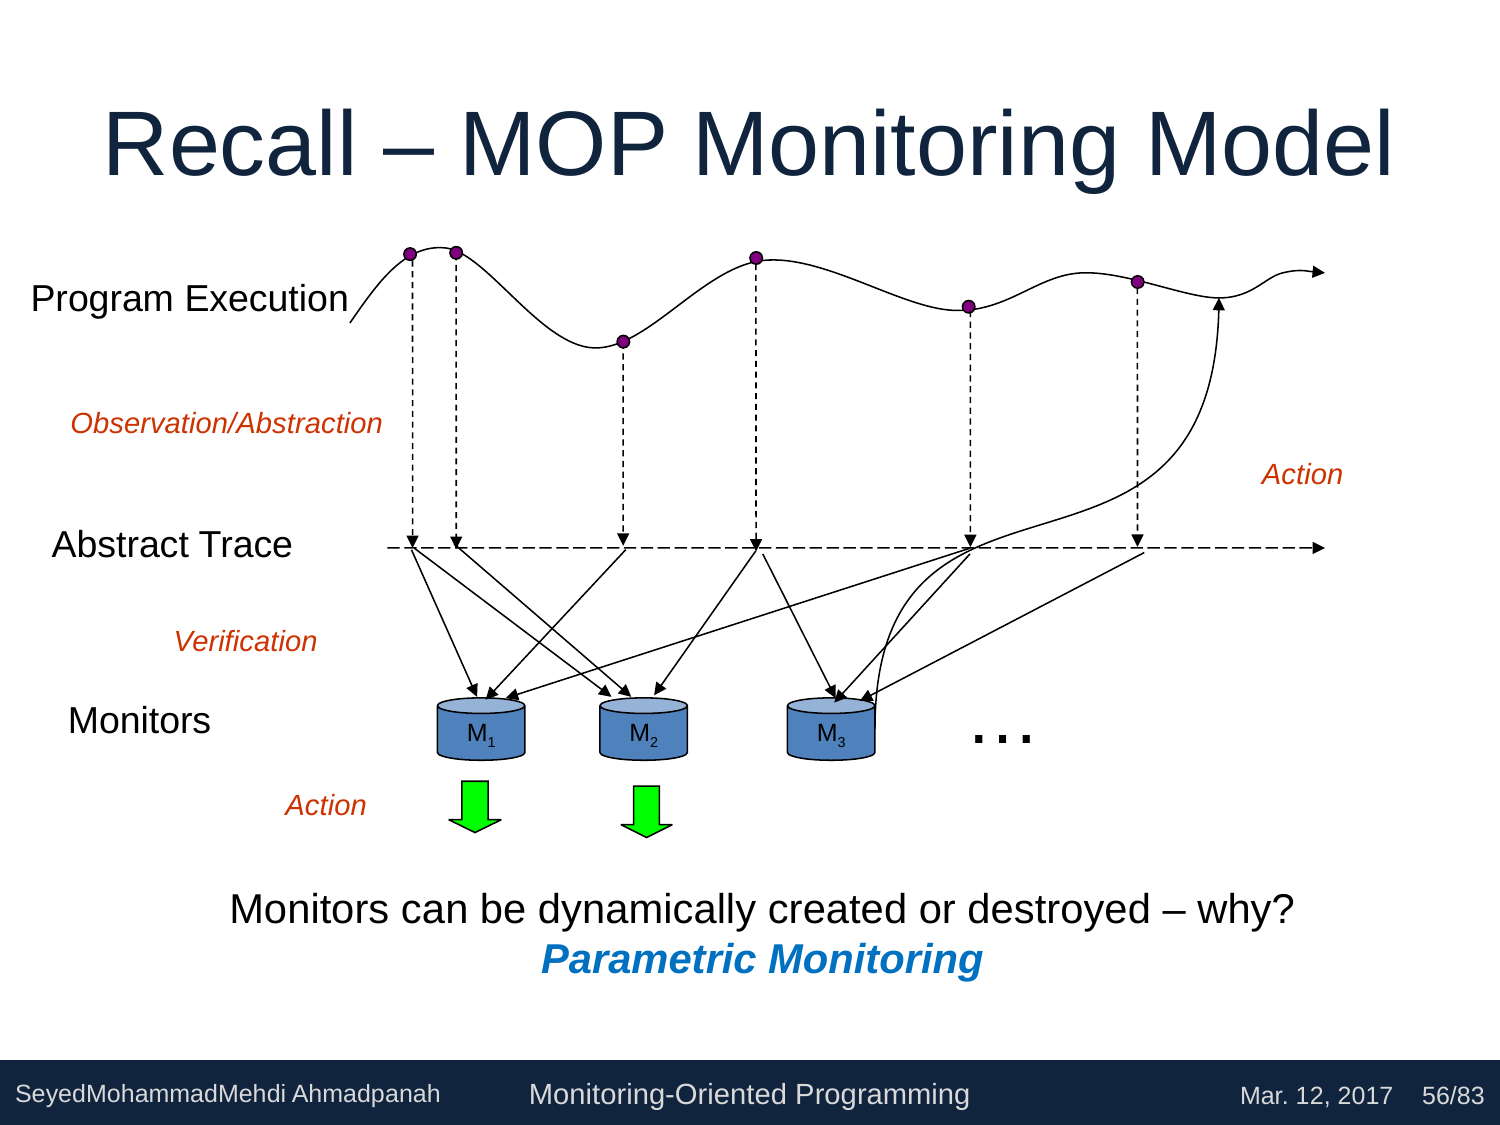

# Recall – MOP Monitoring Model

Program Execution

Observation/Abstraction
Action
Abstract Trace

Verification
…
Monitors
M1
M2
M3
Action

Monitors can be dynamically created or destroyed – why?
Parametric Monitoring